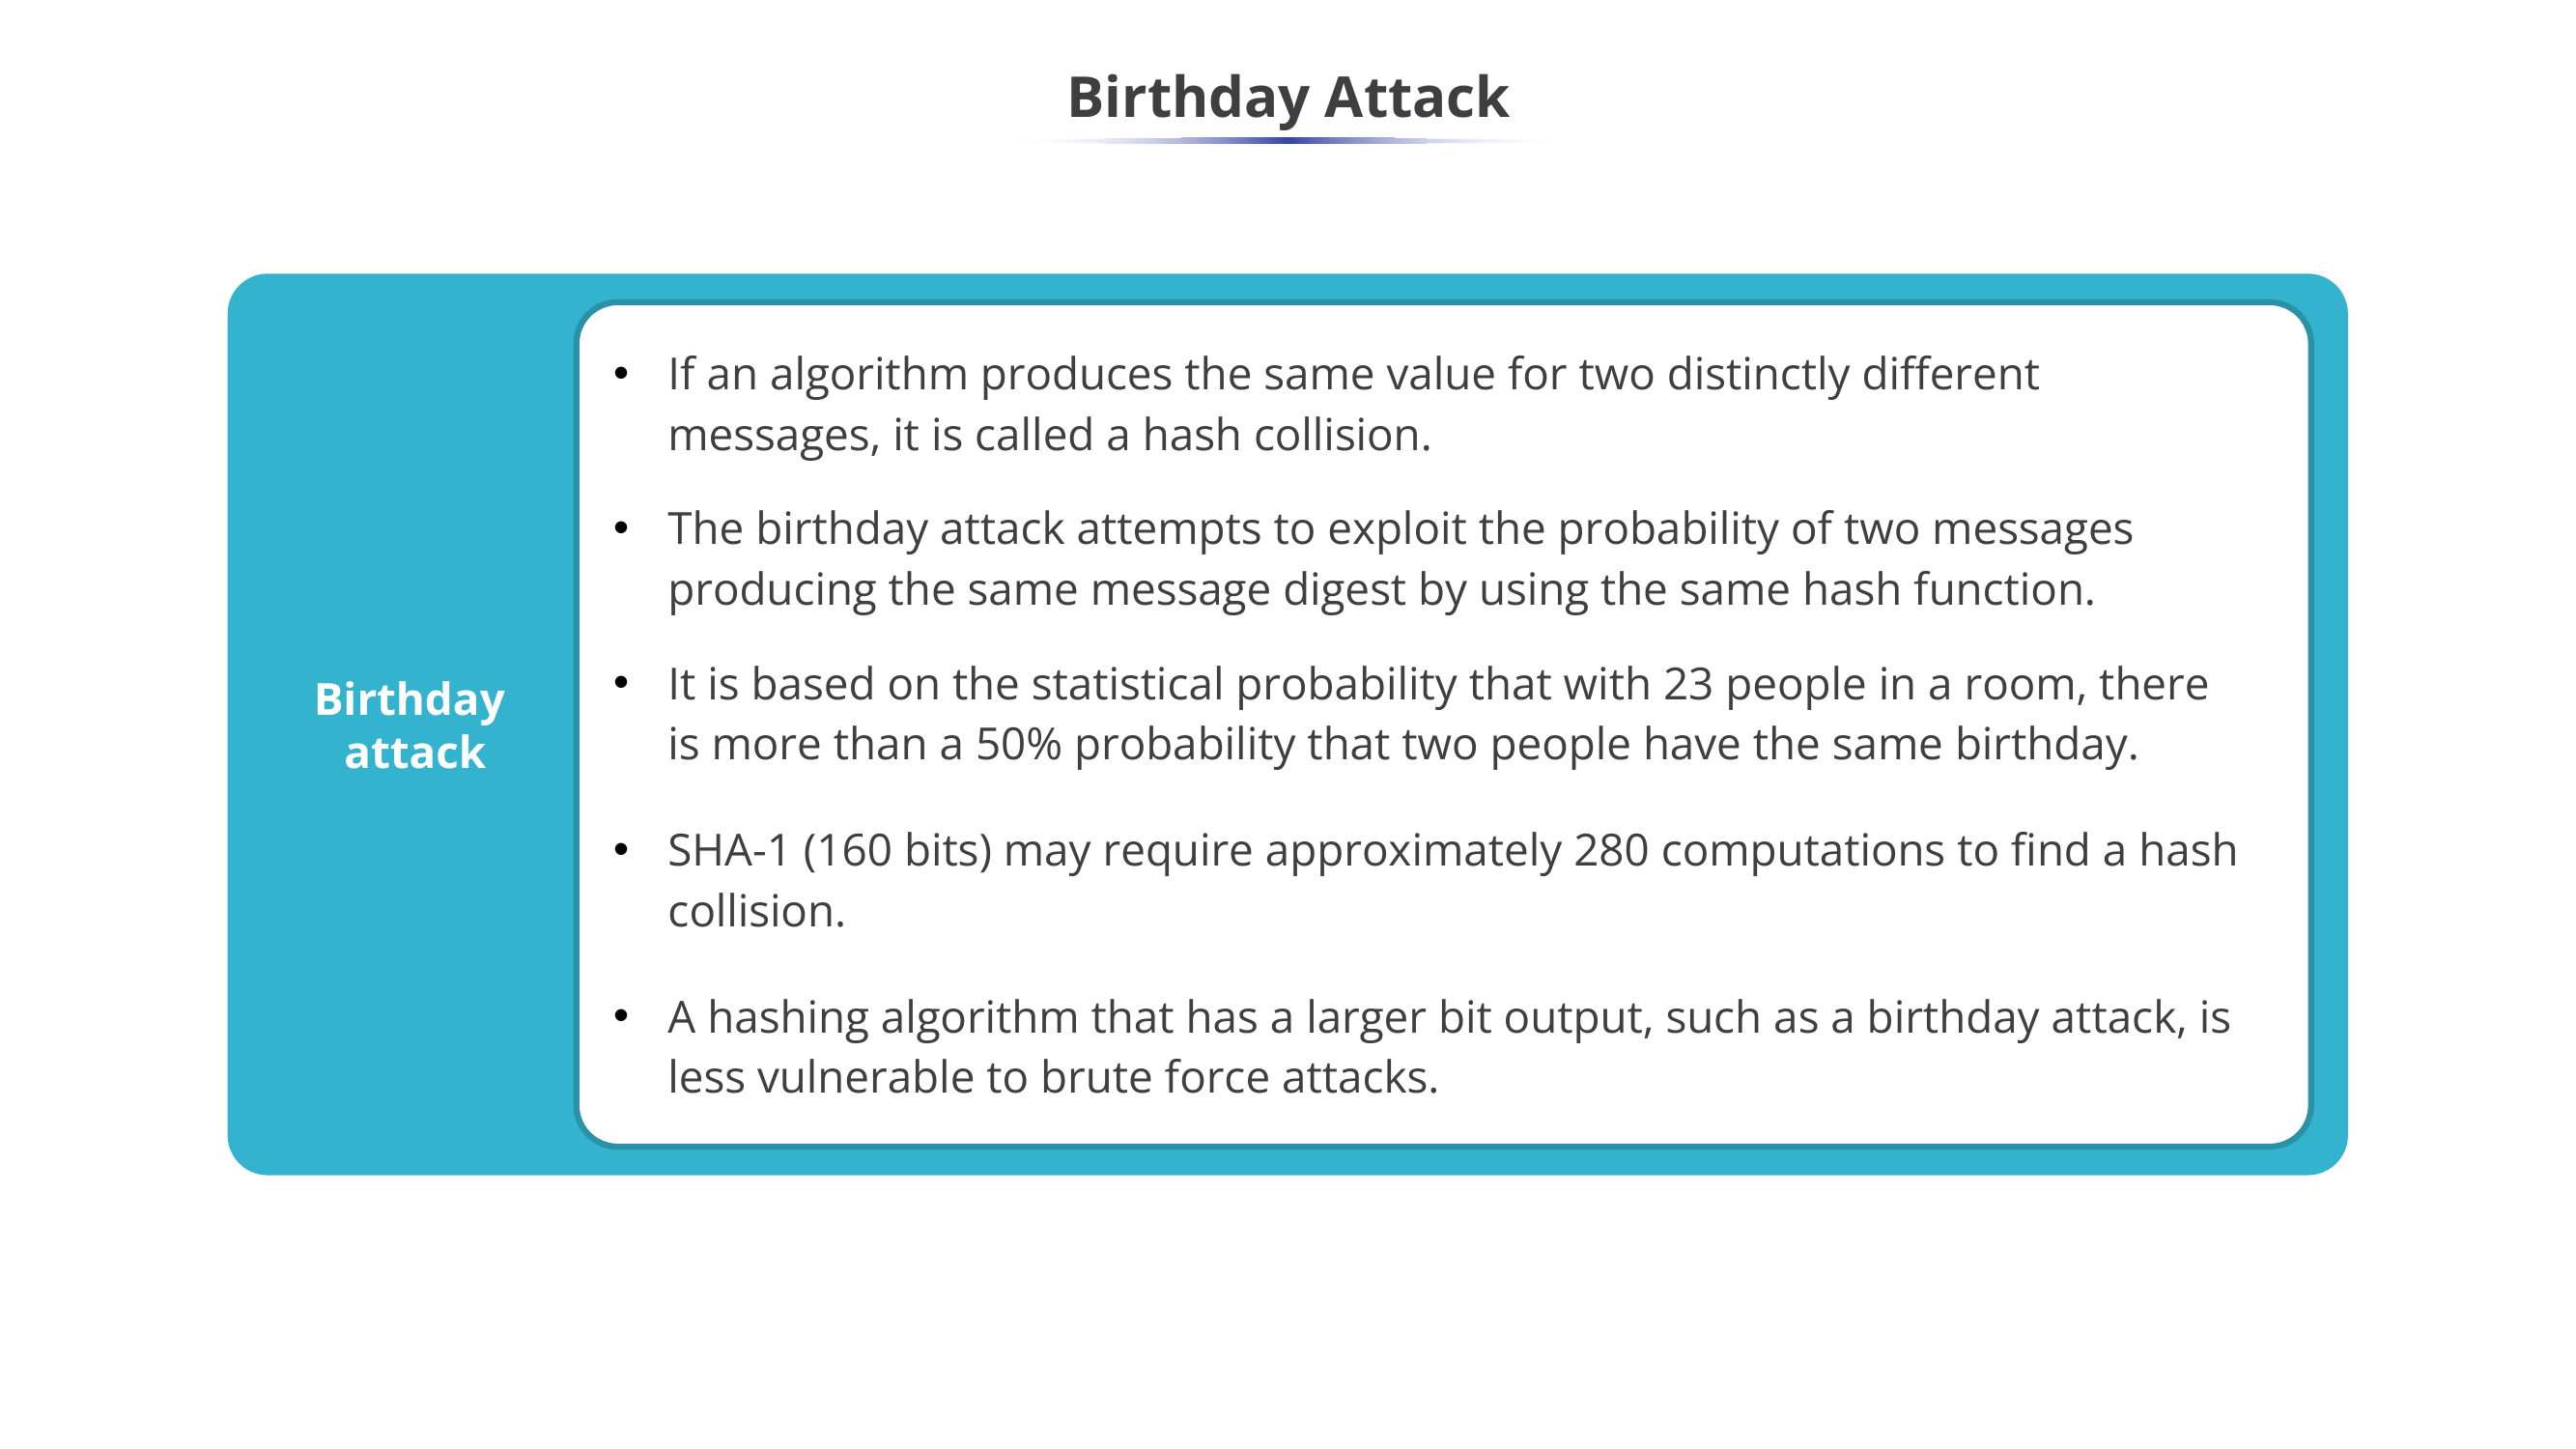

# Birthday Attack

If an algorithm produces the same value for two distinctly different messages, it is called a hash collision.

The birthday attack attempts to exploit the probability of two messages producing the same message digest by using the same hash function.

It is based on the statistical probability that with 23 people in a room, there is more than a 50% probability that two people have the same birthday.

SHA-1 (160 bits) may require approximately 280 computations to find a hash collision.

A hashing algorithm that has a larger bit output, such as a birthday attack, is less vulnerable to brute force attacks.
Birthday
 attack